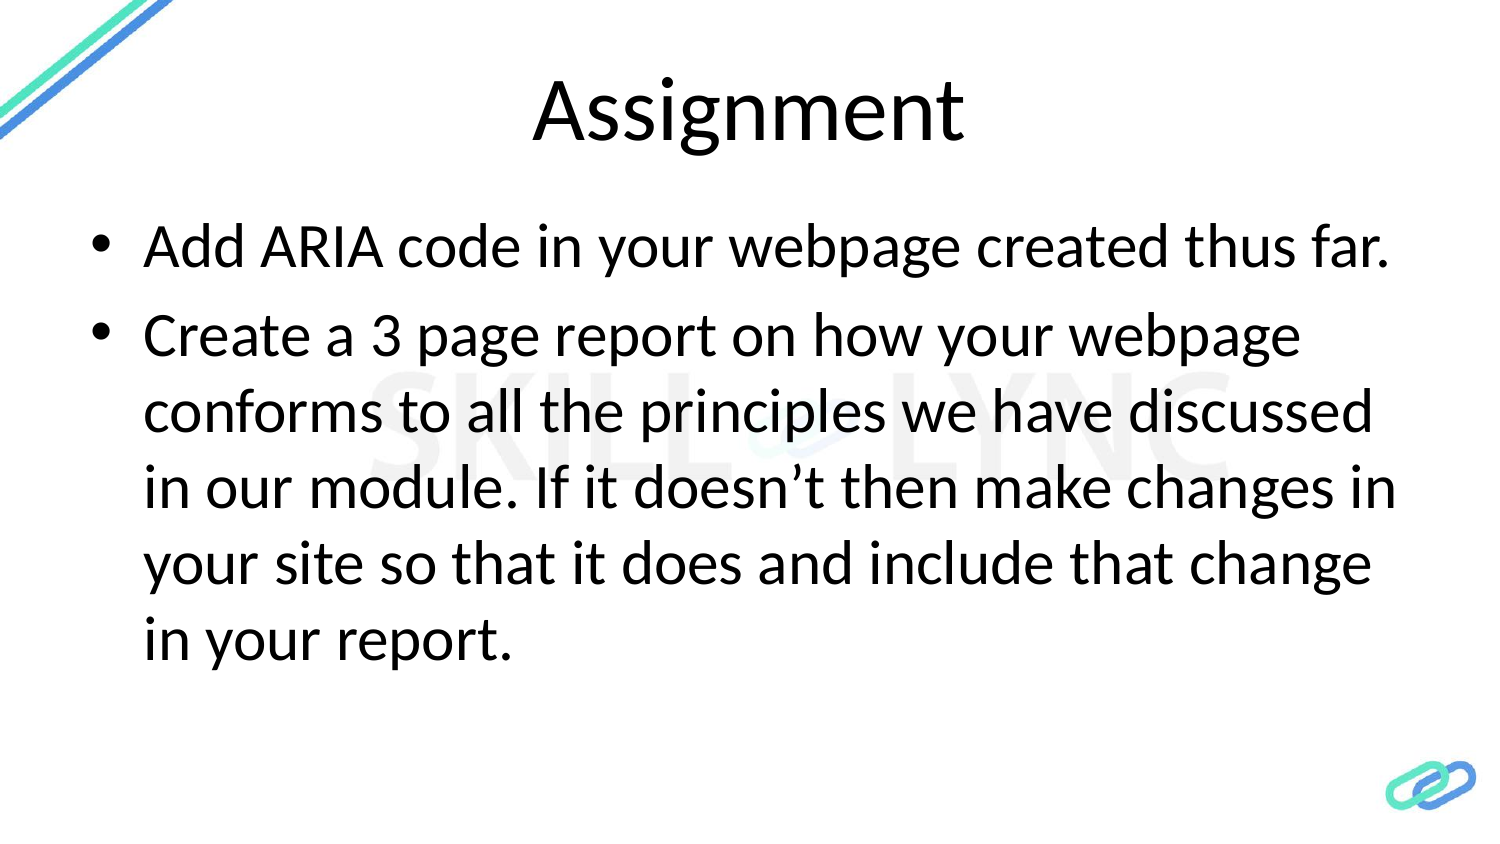

# Assignment
Add ARIA code in your webpage created thus far.
Create a 3 page report on how your webpage conforms to all the principles we have discussed in our module. If it doesn’t then make changes in your site so that it does and include that change in your report.